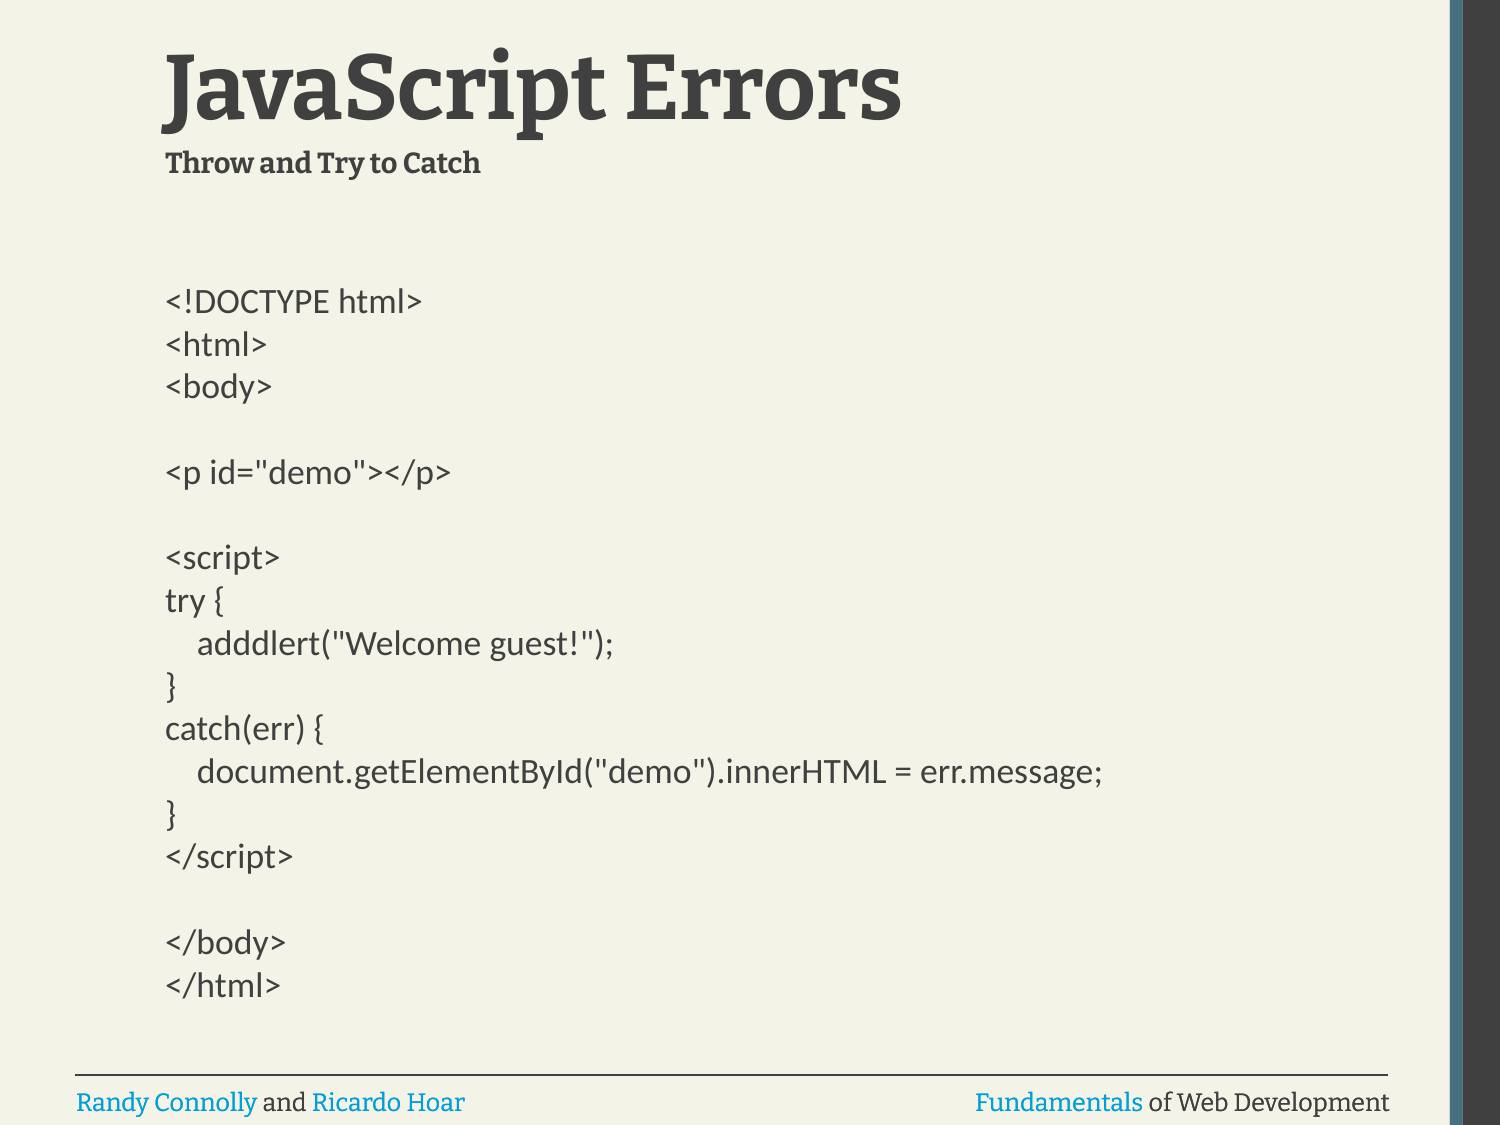

# JavaScript Errors
Throw and Try to Catch

<!DOCTYPE html>
<html>
<body>
<p id="demo"></p>
<script>
try {
    adddlert("Welcome guest!");
}
catch(err) {
    document.getElementById("demo").innerHTML = err.message;
}
</script>
</body>
</html>